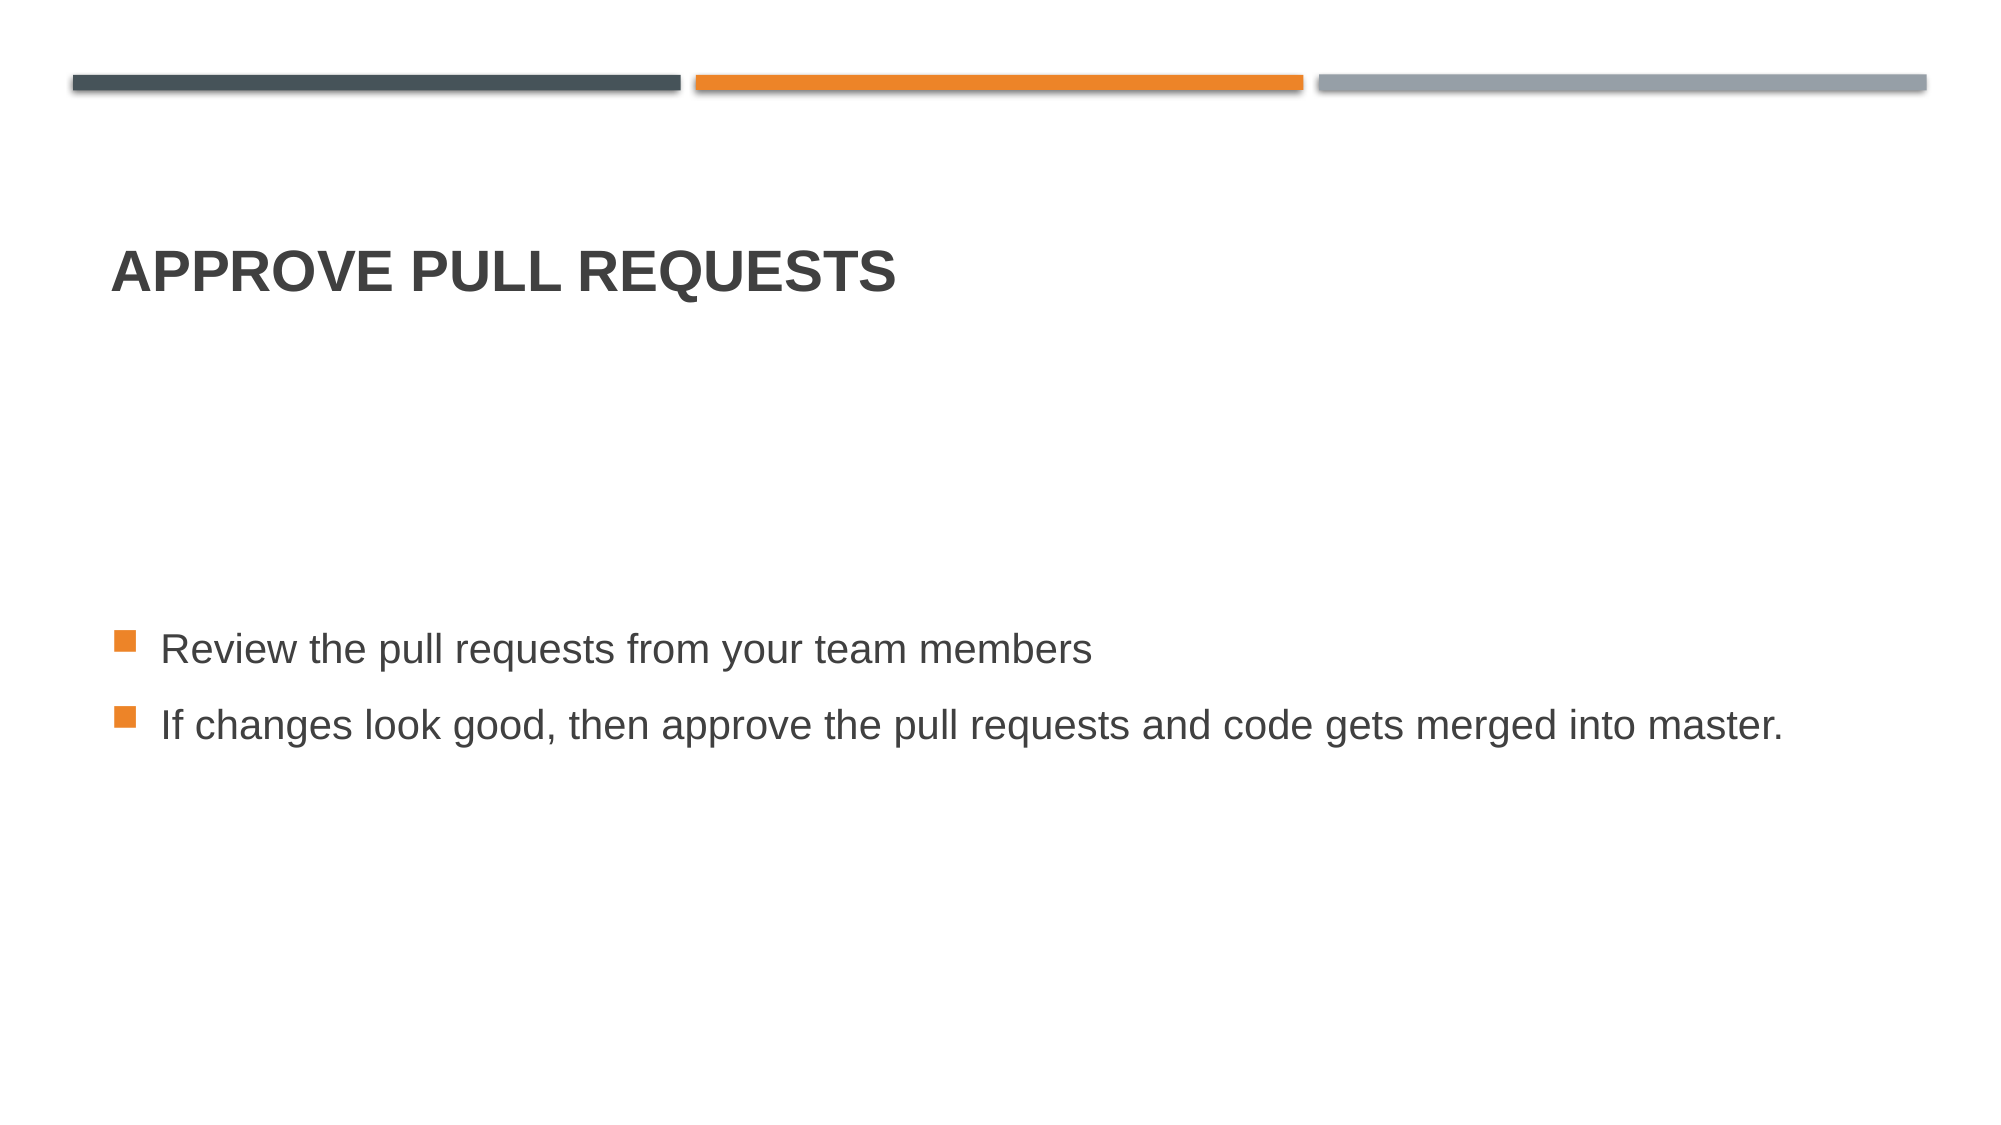

# Approve Pull requests
Review the pull requests from your team members
If changes look good, then approve the pull requests and code gets merged into master.